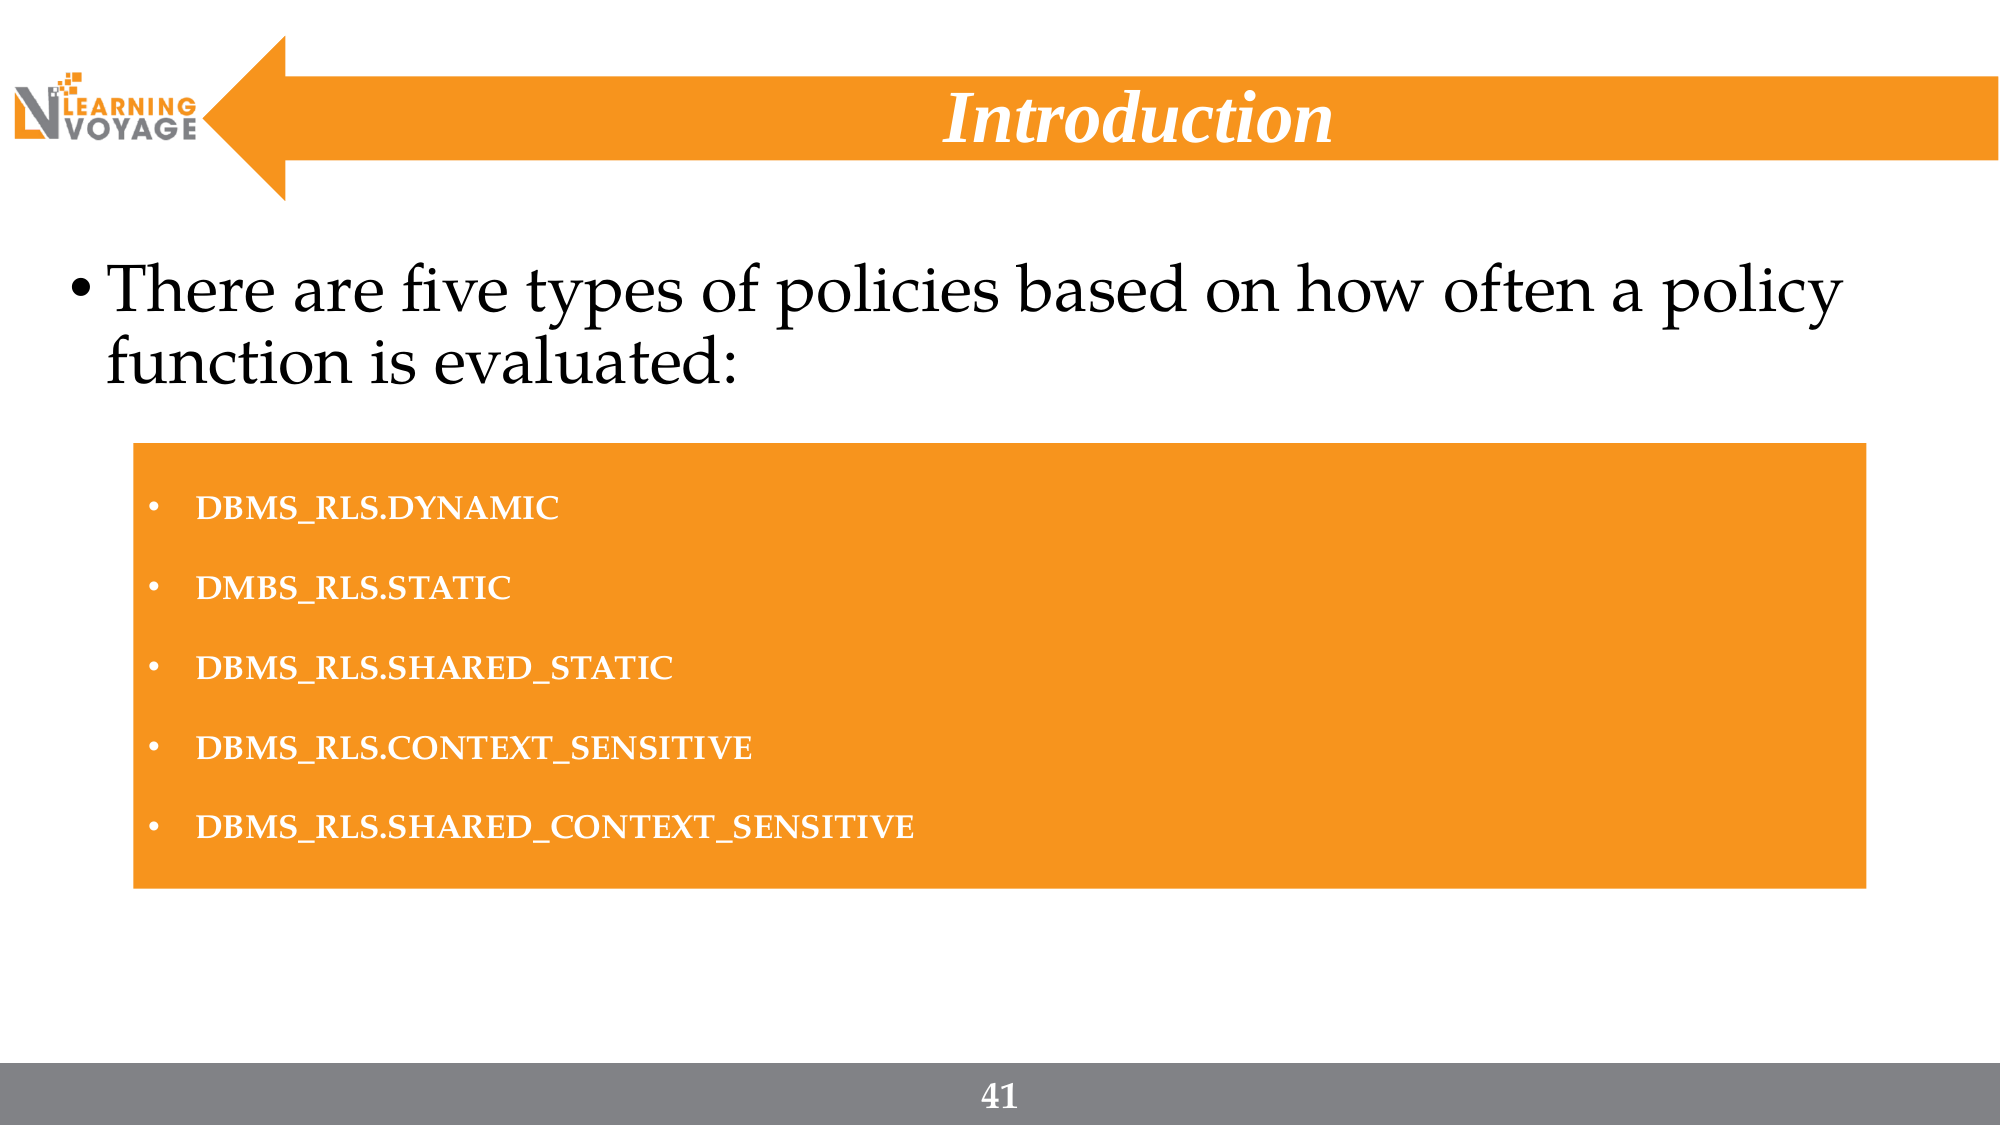

# Introduction
There are five types of policies based on how often a policy function is evaluated:

DBMS_RLS.DYNAMIC

DMBS_RLS.STATIC

DBMS_RLS.SHARED_STATIC

DBMS_RLS.CONTEXT_SENSITIVE

DBMS_RLS.SHARED_CONTEXT_SENSITIVE
41